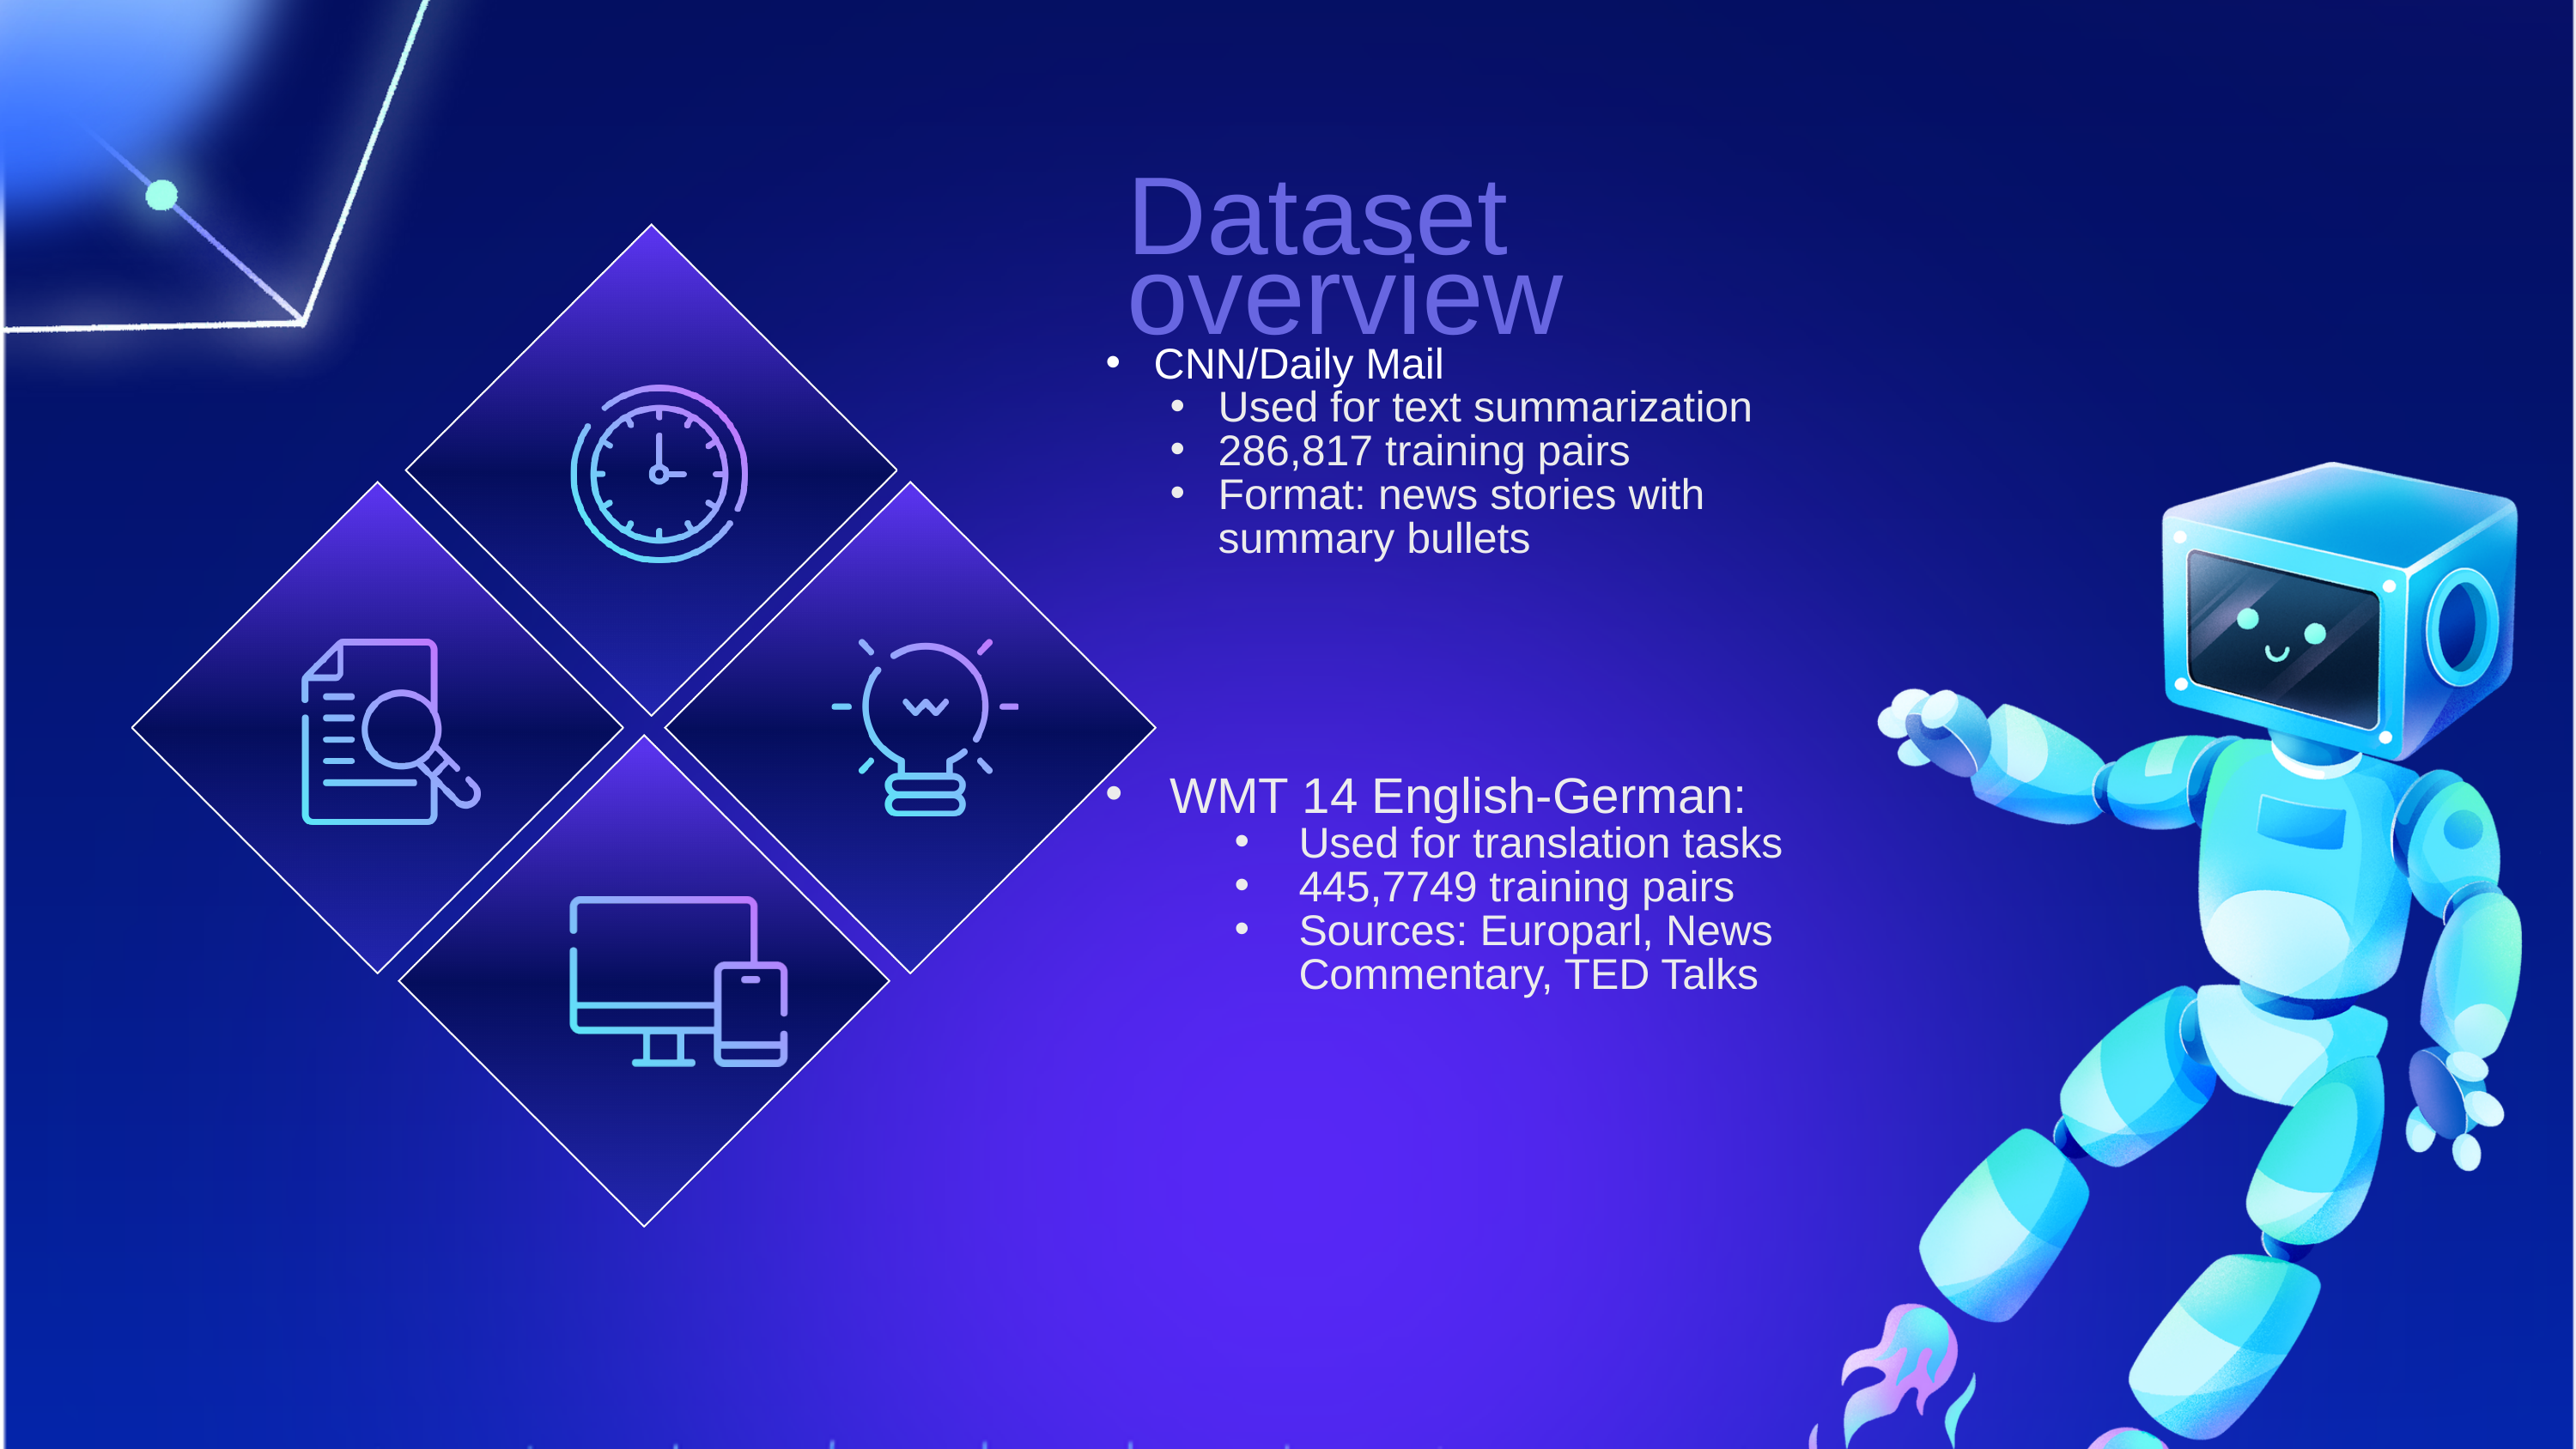

Dataset overview

CNN/Daily Mail
Used for text summarization
286,817 training pairs
Format: news stories with summary bullets

WMT 14 English-German:
Used for translation tasks
445,7749 training pairs
Sources: Europarl, News Commentary, TED Talks